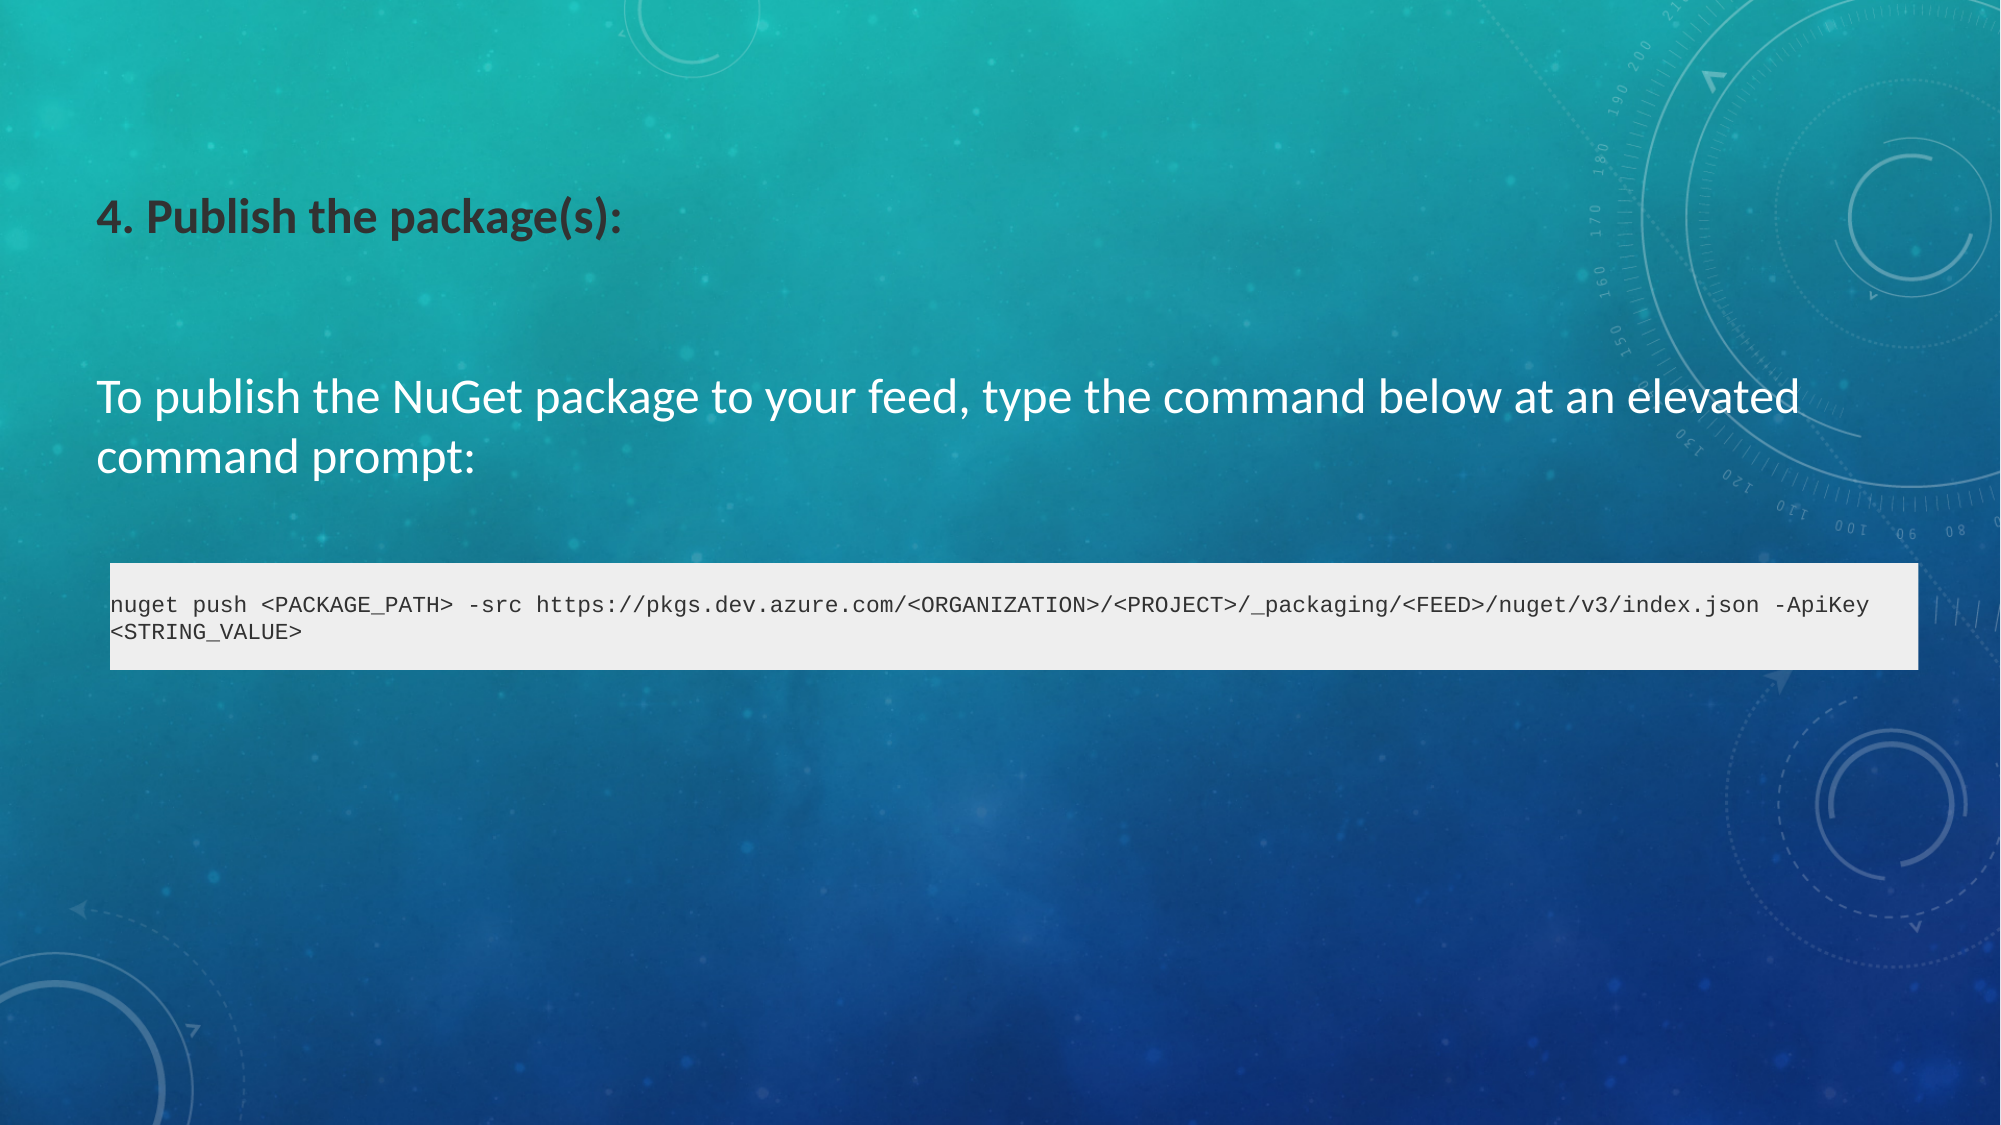

4. Publish the package(s):

To publish the NuGet package to your feed, type the command below at an elevated command prompt:

nuget push <PACKAGE_PATH> -src https://pkgs.dev.azure.com/<ORGANIZATION>/<PROJECT>/_packaging/<FEED>/nuget/v3/index.json -ApiKey <STRING_VALUE>